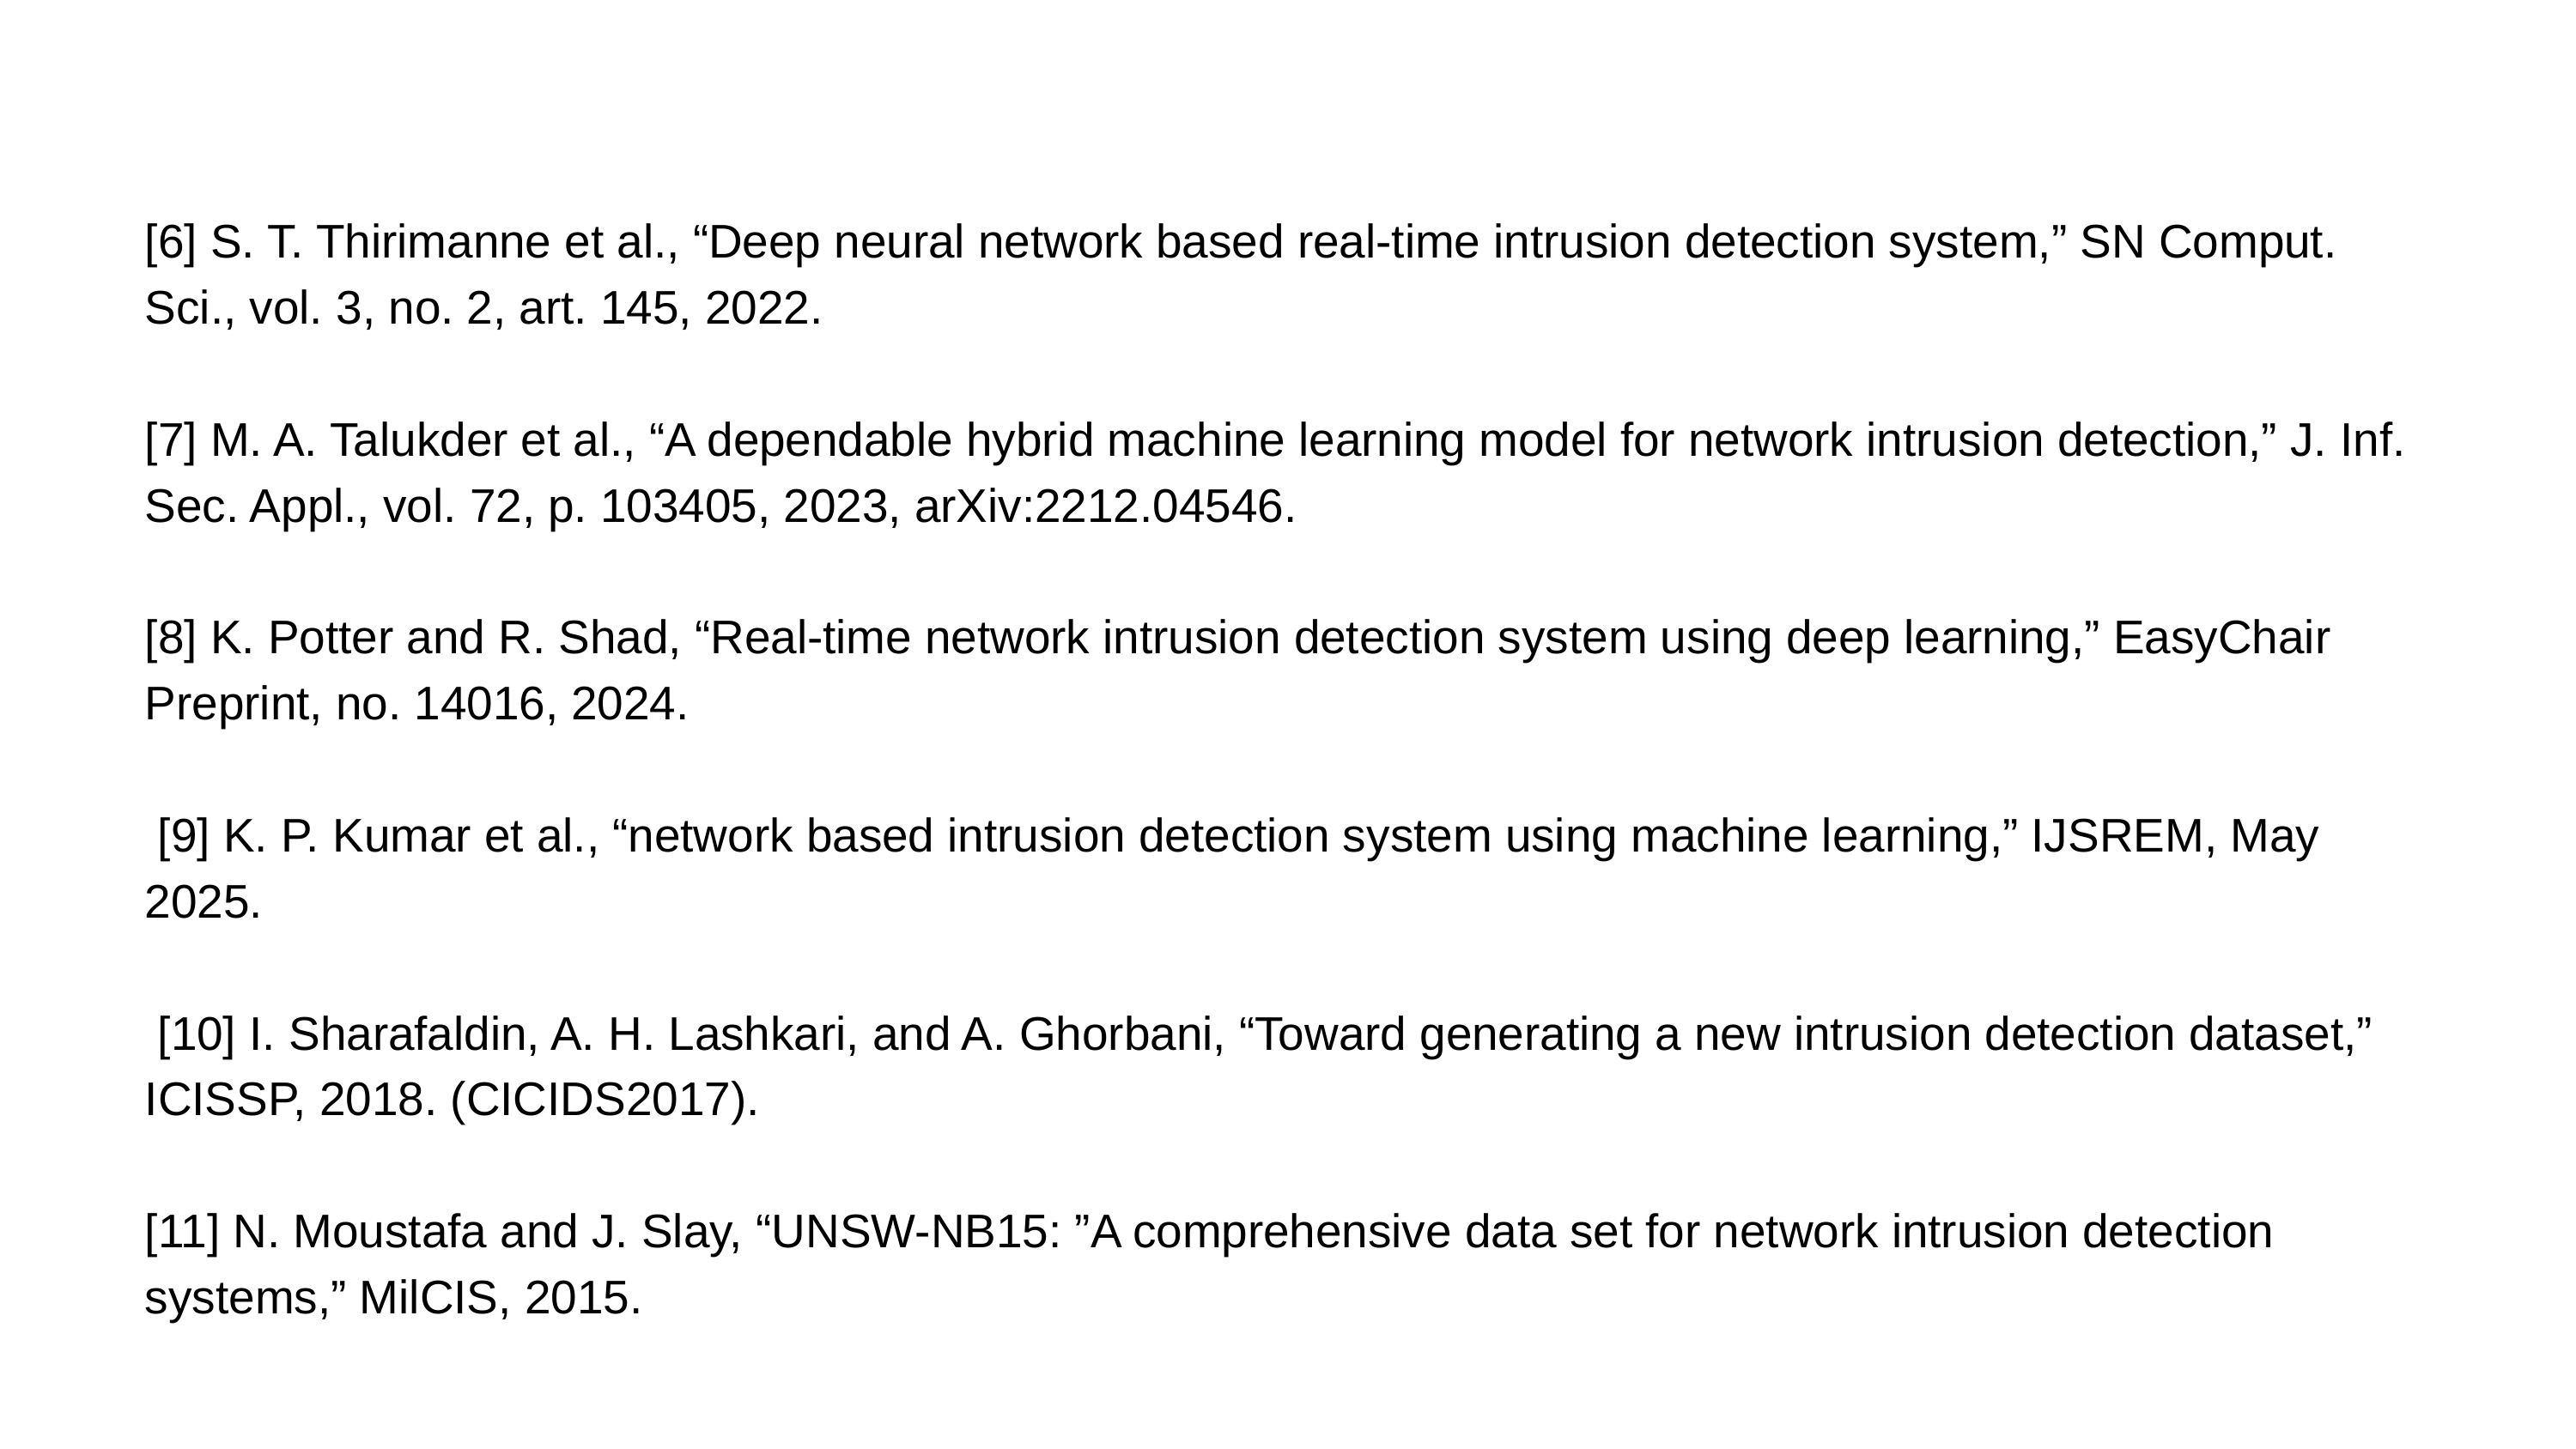

[6] S. T. Thirimanne et al., “Deep neural network based real-time intrusion detection system,” SN Comput. Sci., vol. 3, no. 2, art. 145, 2022.

[7] M. A. Talukder et al., “A dependable hybrid machine learning model for network intrusion detection,” J. Inf. Sec. Appl., vol. 72, p. 103405, 2023, arXiv:2212.04546.

[8] K. Potter and R. Shad, “Real-time network intrusion detection system using deep learning,” EasyChair Preprint, no. 14016, 2024.

 [9] K. P. Kumar et al., “network based intrusion detection system using machine learning,” IJSREM, May 2025.

 [10] I. Sharafaldin, A. H. Lashkari, and A. Ghorbani, “Toward generating a new intrusion detection dataset,” ICISSP, 2018. (CICIDS2017).

[11] N. Moustafa and J. Slay, “UNSW-NB15: ”A comprehensive data set for network intrusion detection systems,” MilCIS, 2015.